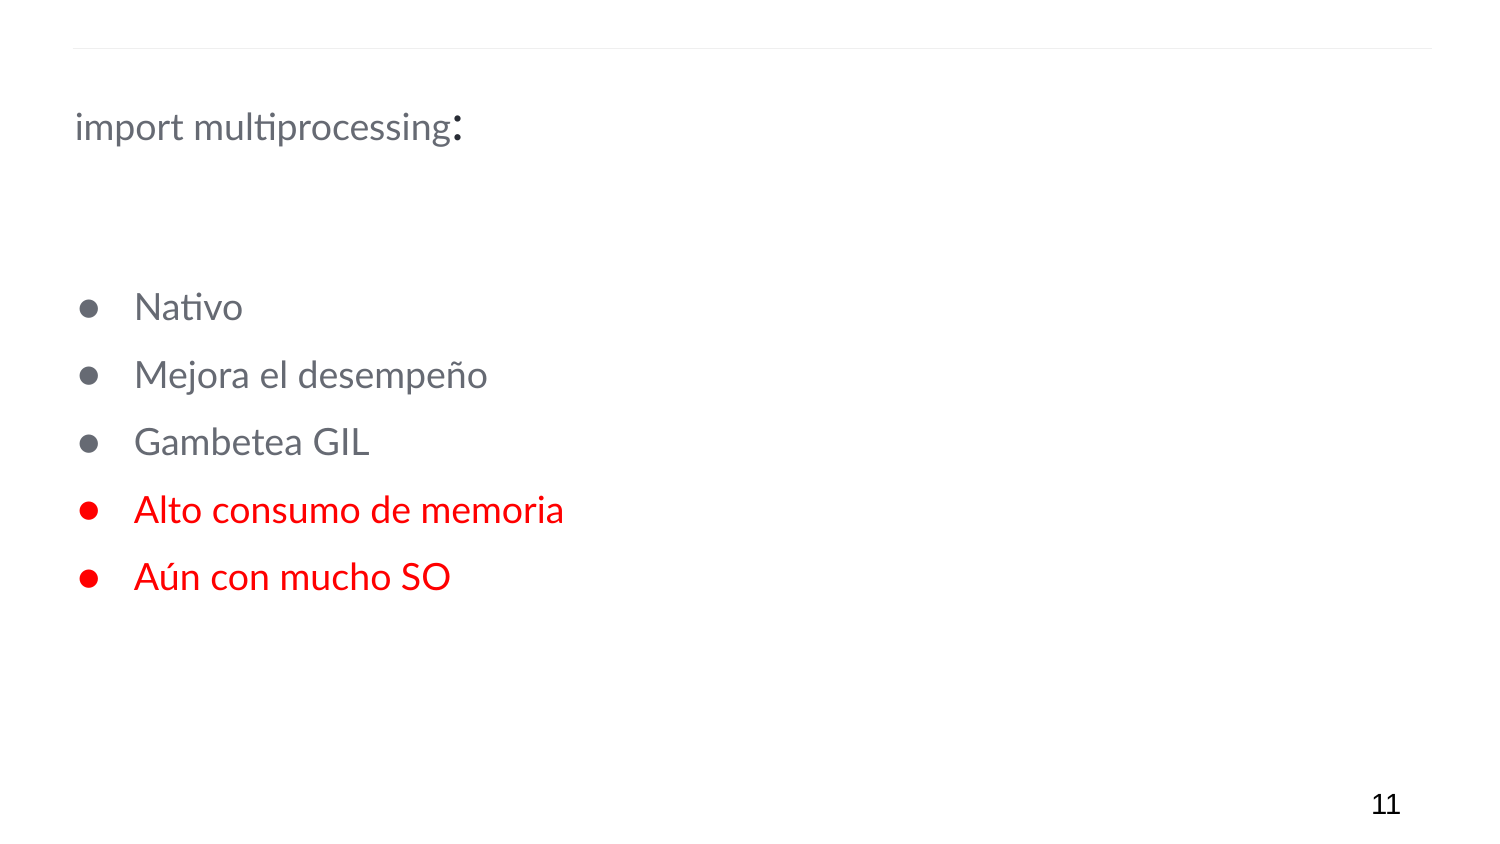

import multiprocessing:
Nativo
Mejora el desempeño
Gambetea GIL
Alto consumo de memoria
Aún con mucho SO

11